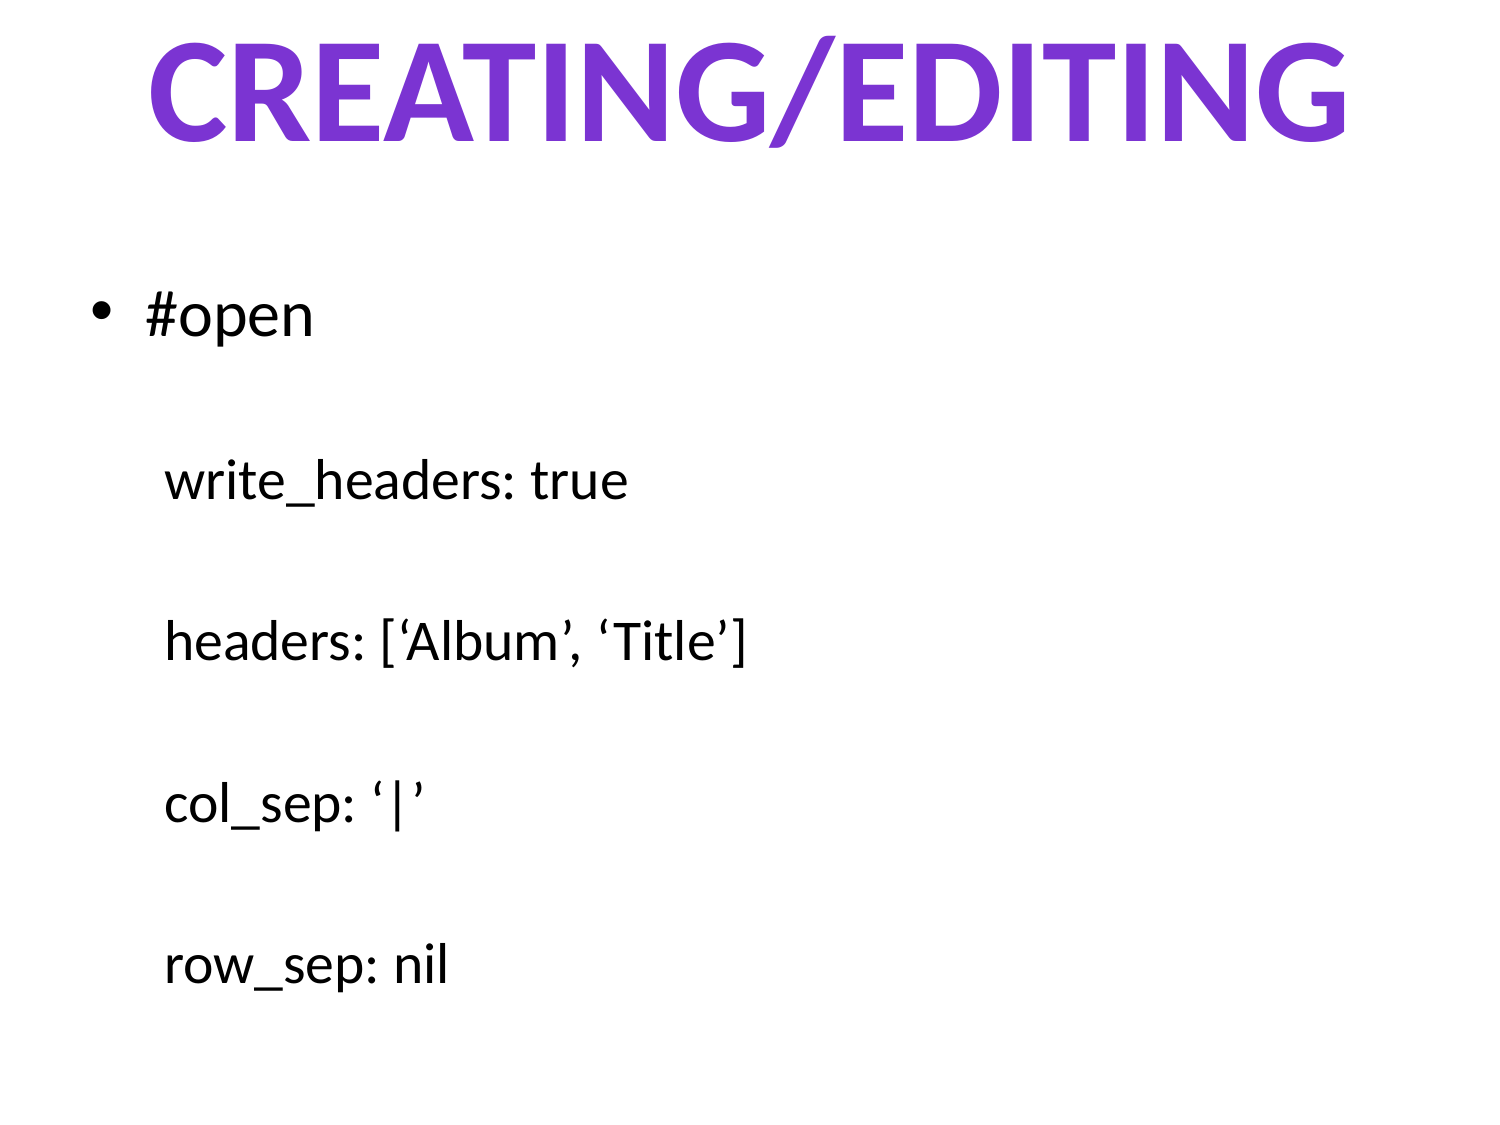

# Creating/editing
#open

write_headers: true

headers: [‘Album’, ‘Title’]

col_sep: ‘|’

row_sep: nil